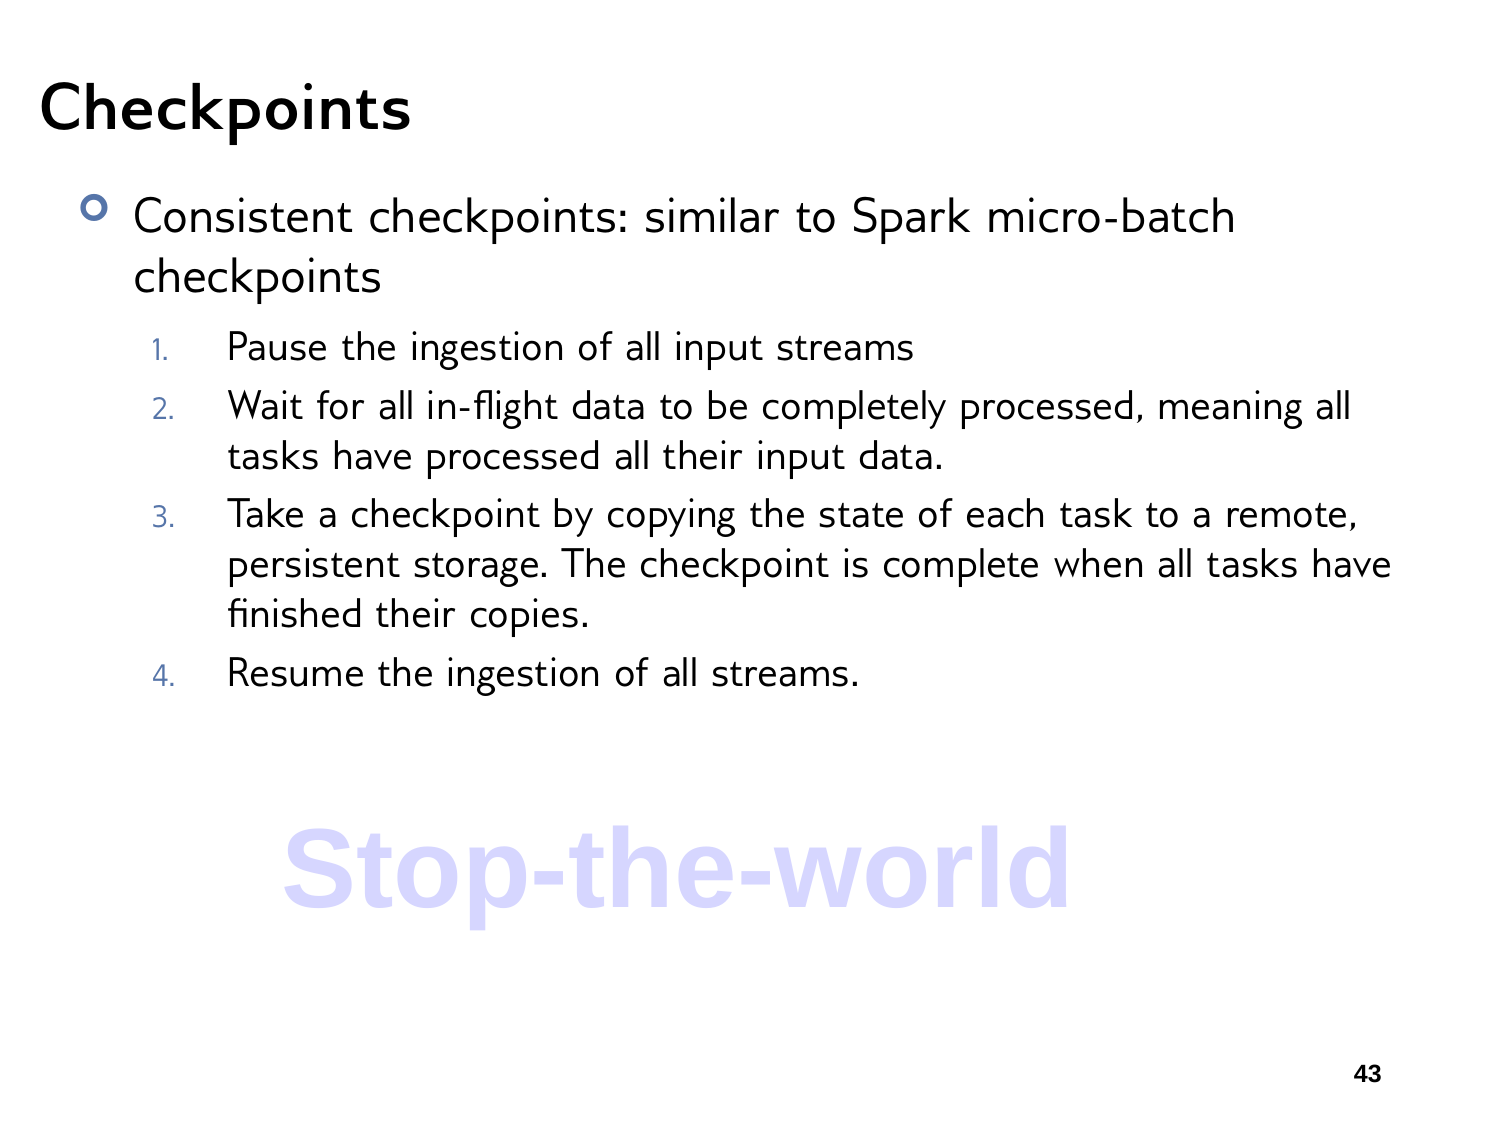

# Checkpoints
Consistent checkpoints: similar to Spark micro-batch checkpoints
Pause the ingestion of all input streams
Wait for all in-flight data to be completely processed, meaning all tasks have processed all their input data.
Take a checkpoint by copying the state of each task to a remote, persistent storage. The checkpoint is complete when all tasks have finished their copies.
Resume the ingestion of all streams.

Stop-the-world
43